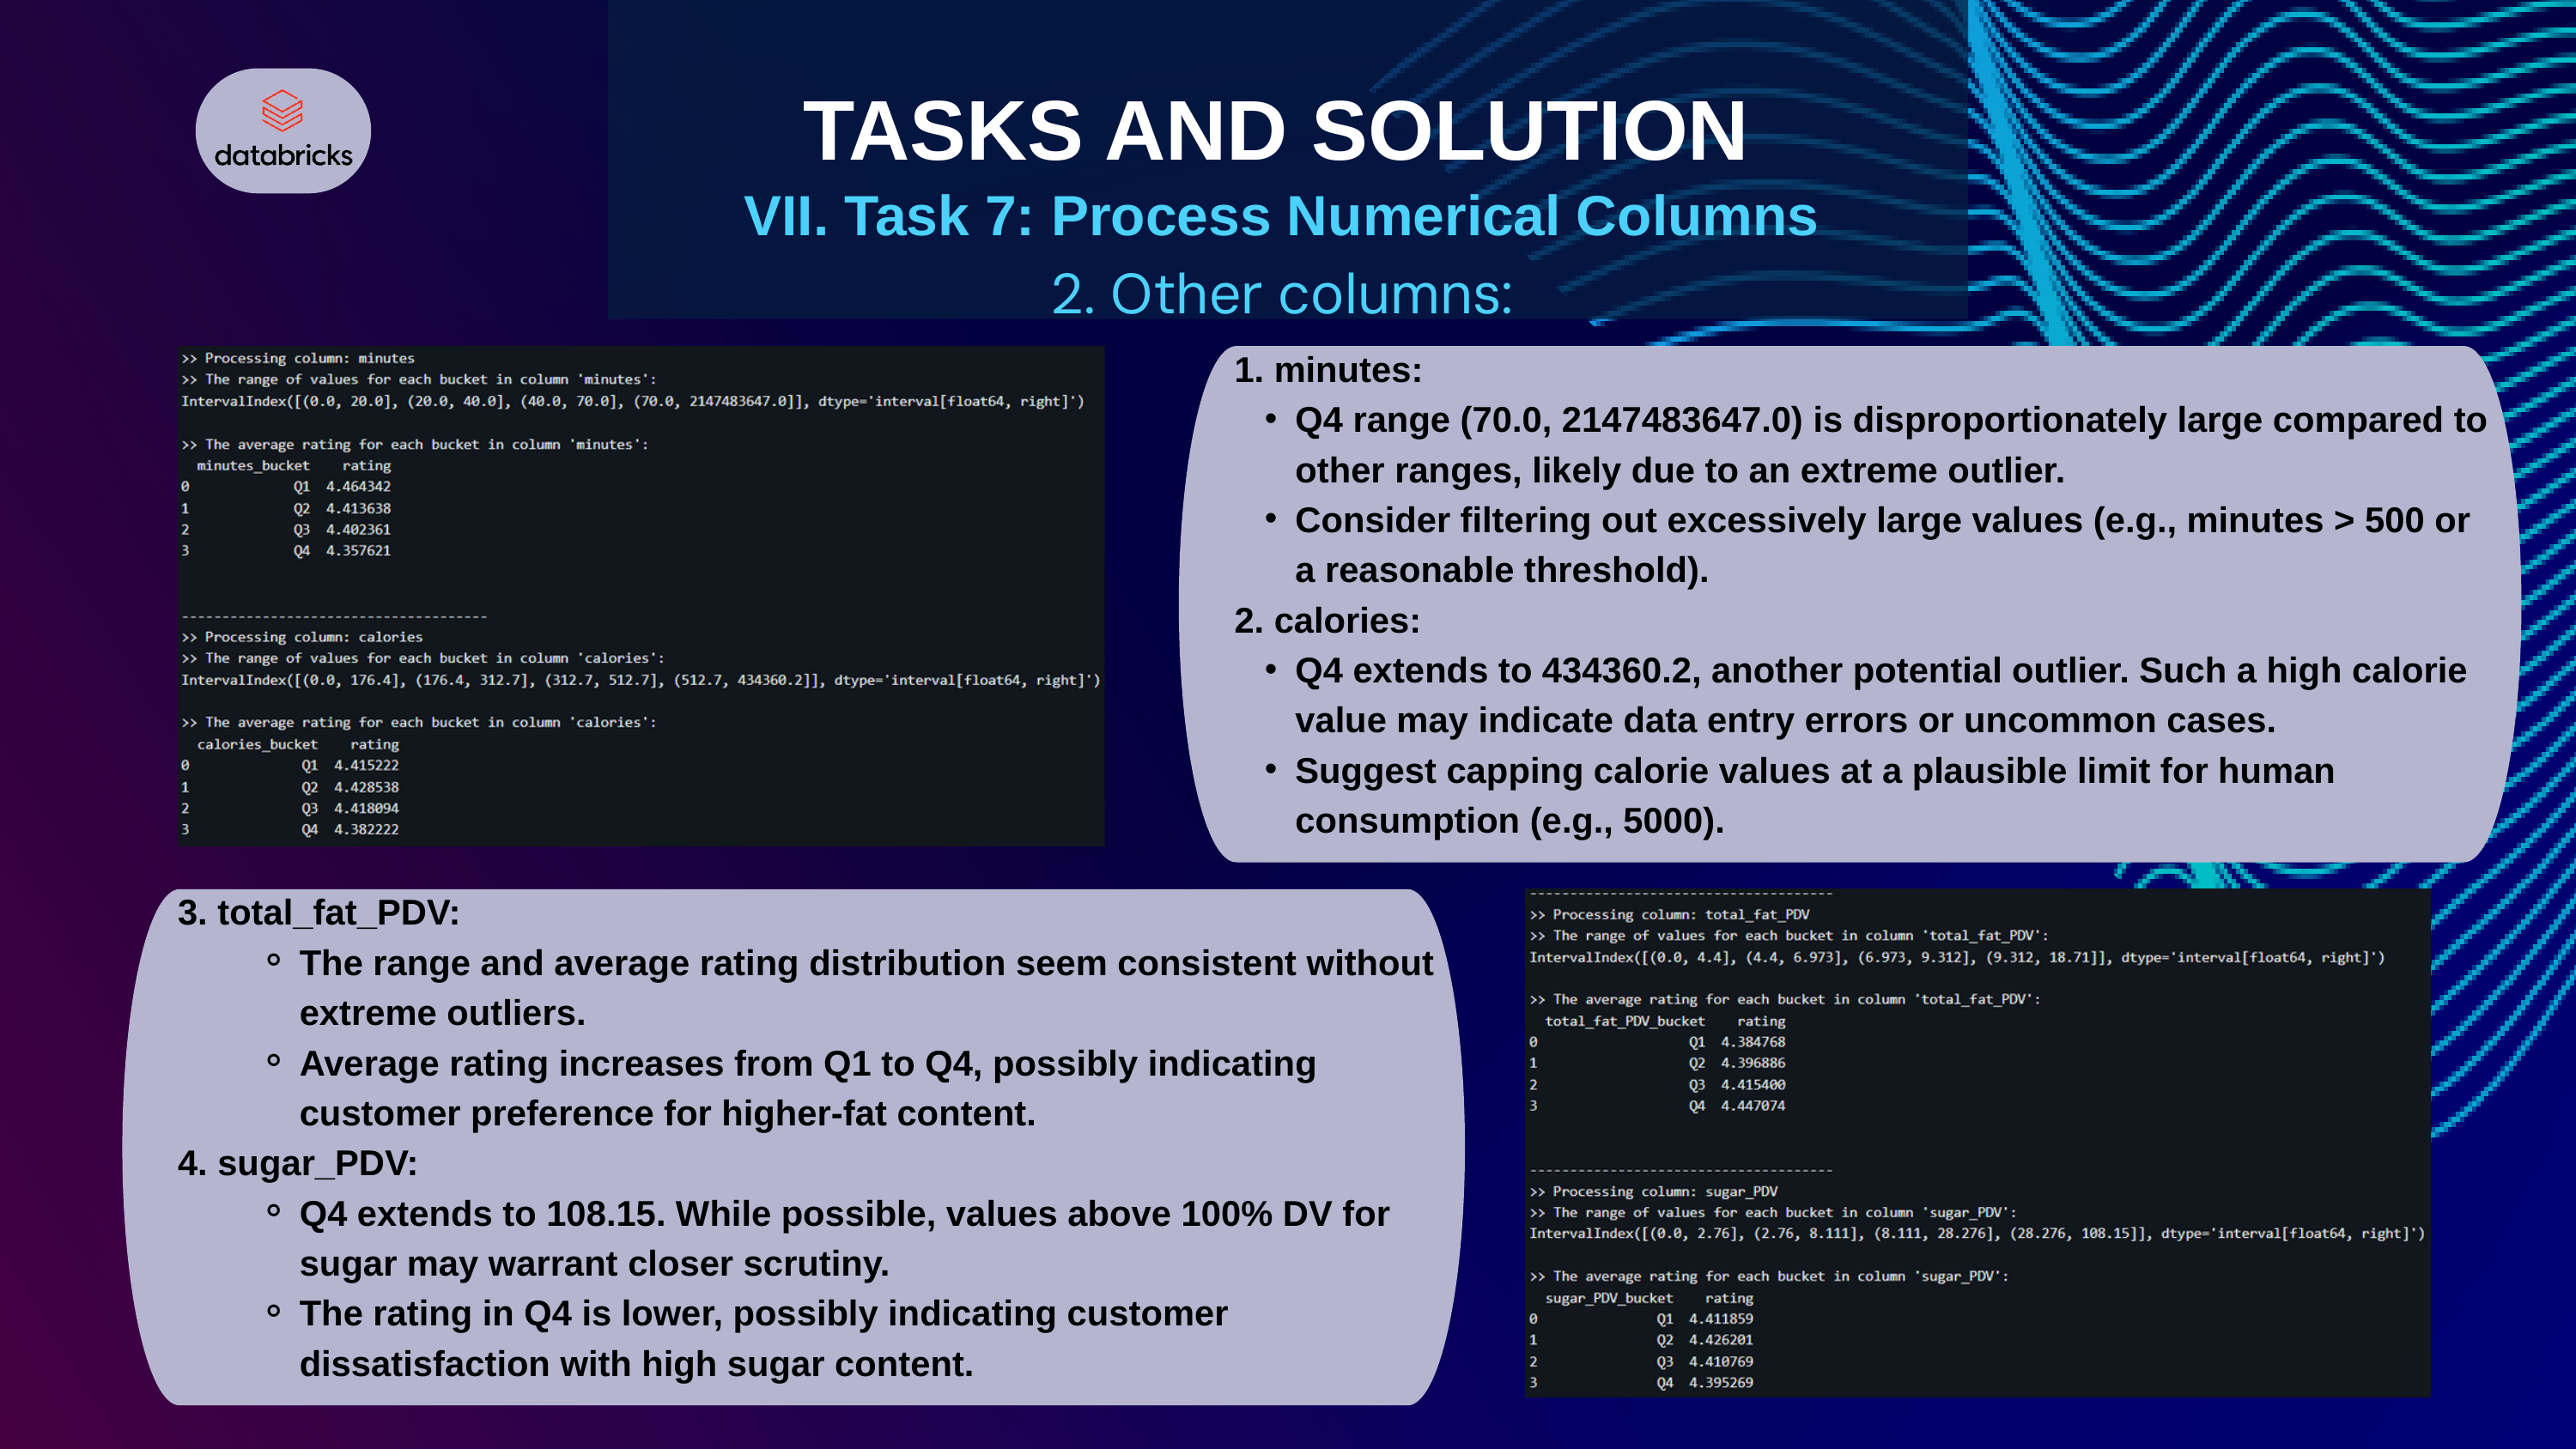

TASKS AND SOLUTION

VII. Task 7: Process Numerical Columns
2. Other columns:

1. minutes:
Q4 range (70.0, 2147483647.0) is disproportionately large compared to other ranges, likely due to an extreme outlier.
Consider filtering out excessively large values (e.g., minutes > 500 or a reasonable threshold).
2. calories:
Q4 extends to 434360.2, another potential outlier. Such a high calorie value may indicate data entry errors or uncommon cases.
Suggest capping calorie values at a plausible limit for human consumption (e.g., 5000).

3. total_fat_PDV:
The range and average rating distribution seem consistent without extreme outliers.
Average rating increases from Q1 to Q4, possibly indicating customer preference for higher-fat content.
4. sugar_PDV:
Q4 extends to 108.15. While possible, values above 100% DV for sugar may warrant closer scrutiny.
The rating in Q4 is lower, possibly indicating customer dissatisfaction with high sugar content.